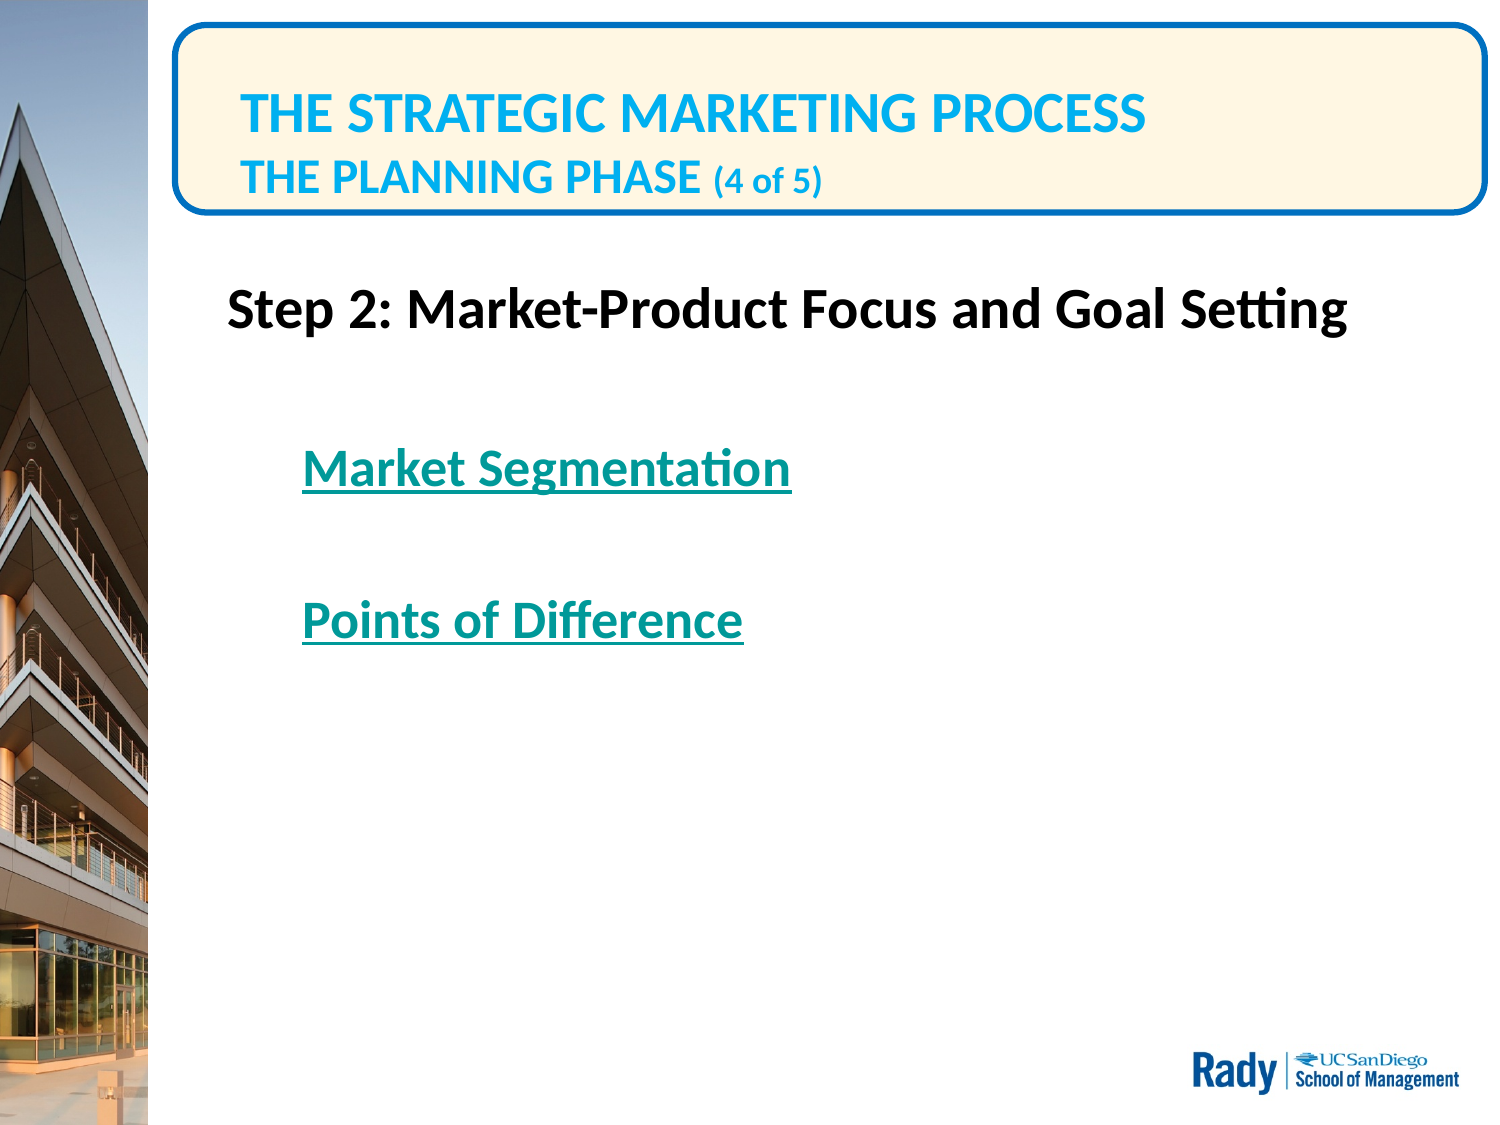

# THE STRATEGIC MARKETING PROCESS THE PLANNING PHASE (4 of 5)
Step 2: Market-Product Focus and Goal Setting

Market Segmentation

Points of Difference